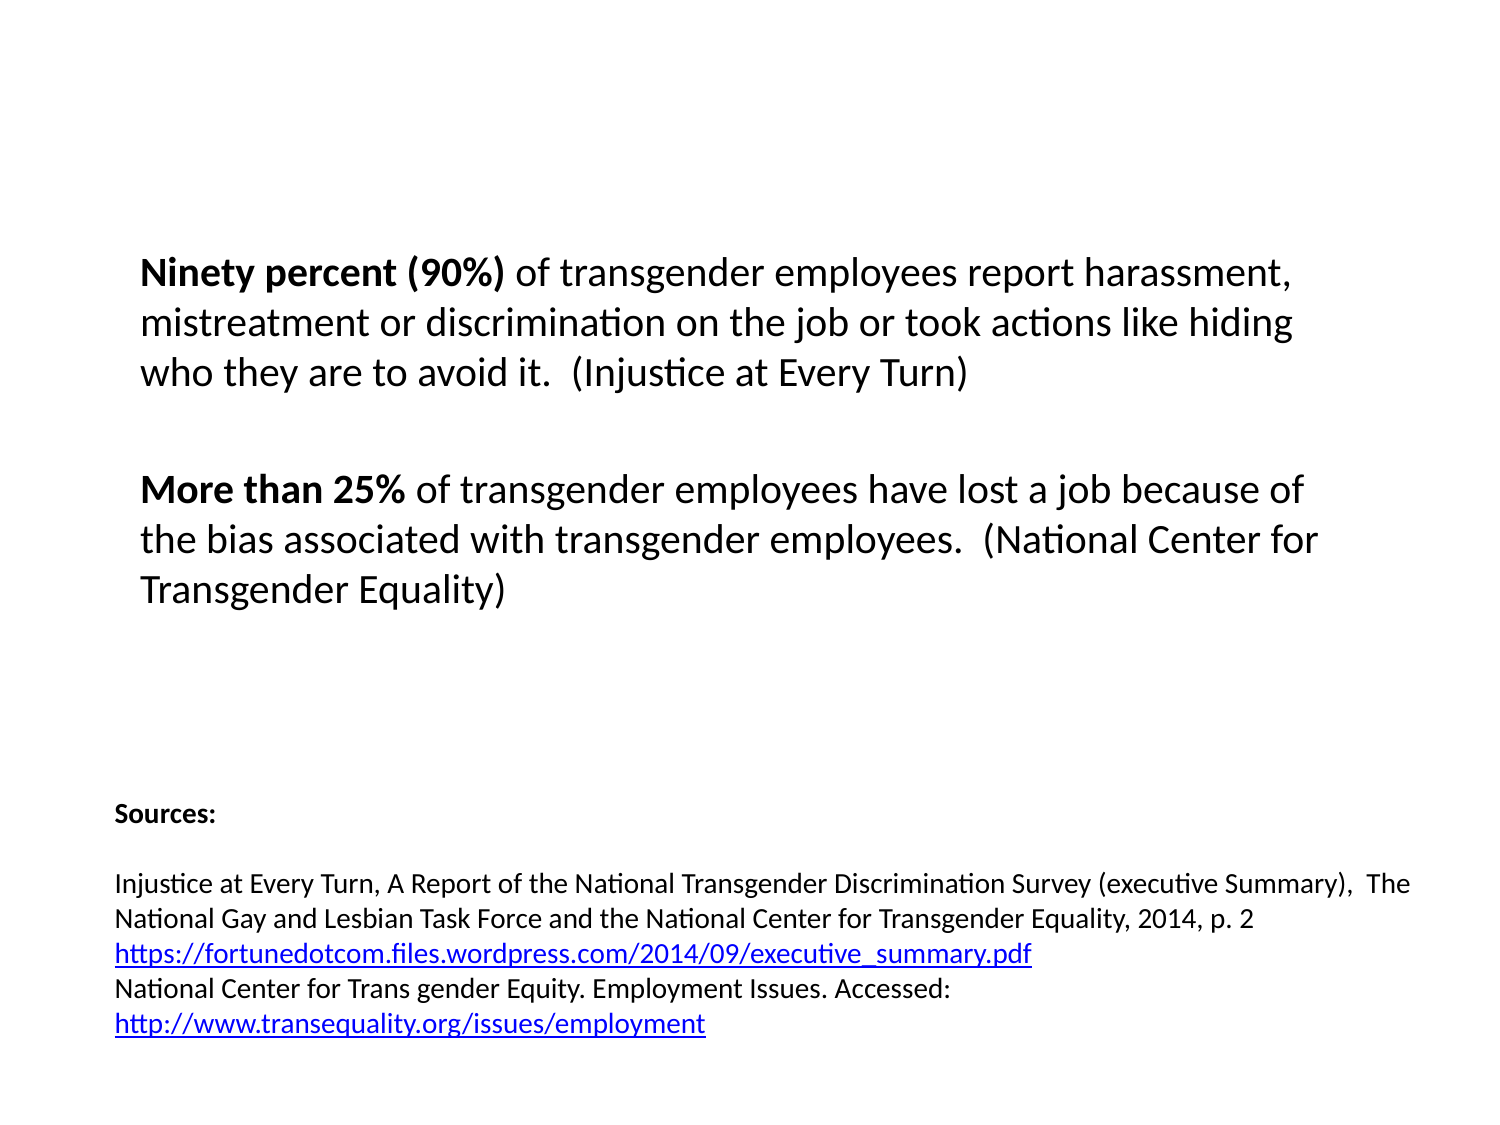

Ninety percent (90%) of transgender employees report harassment, mistreatment or discrimination on the job or took actions like hiding who they are to avoid it.  (Injustice at Every Turn)

More than 25% of transgender employees have lost a job because of the bias associated with transgender employees.  (National Center for Transgender Equality)
Sources:

Injustice at Every Turn, A Report of the National Transgender Discrimination Survey (executive Summary),  The National Gay and Lesbian Task Force and the National Center for Transgender Equality, 2014, p. 2
https://fortunedotcom.files.wordpress.com/2014/09/executive_summary.pdf
National Center for Trans gender Equity. Employment Issues. Accessed: http://www.transequality.org/issues/employment